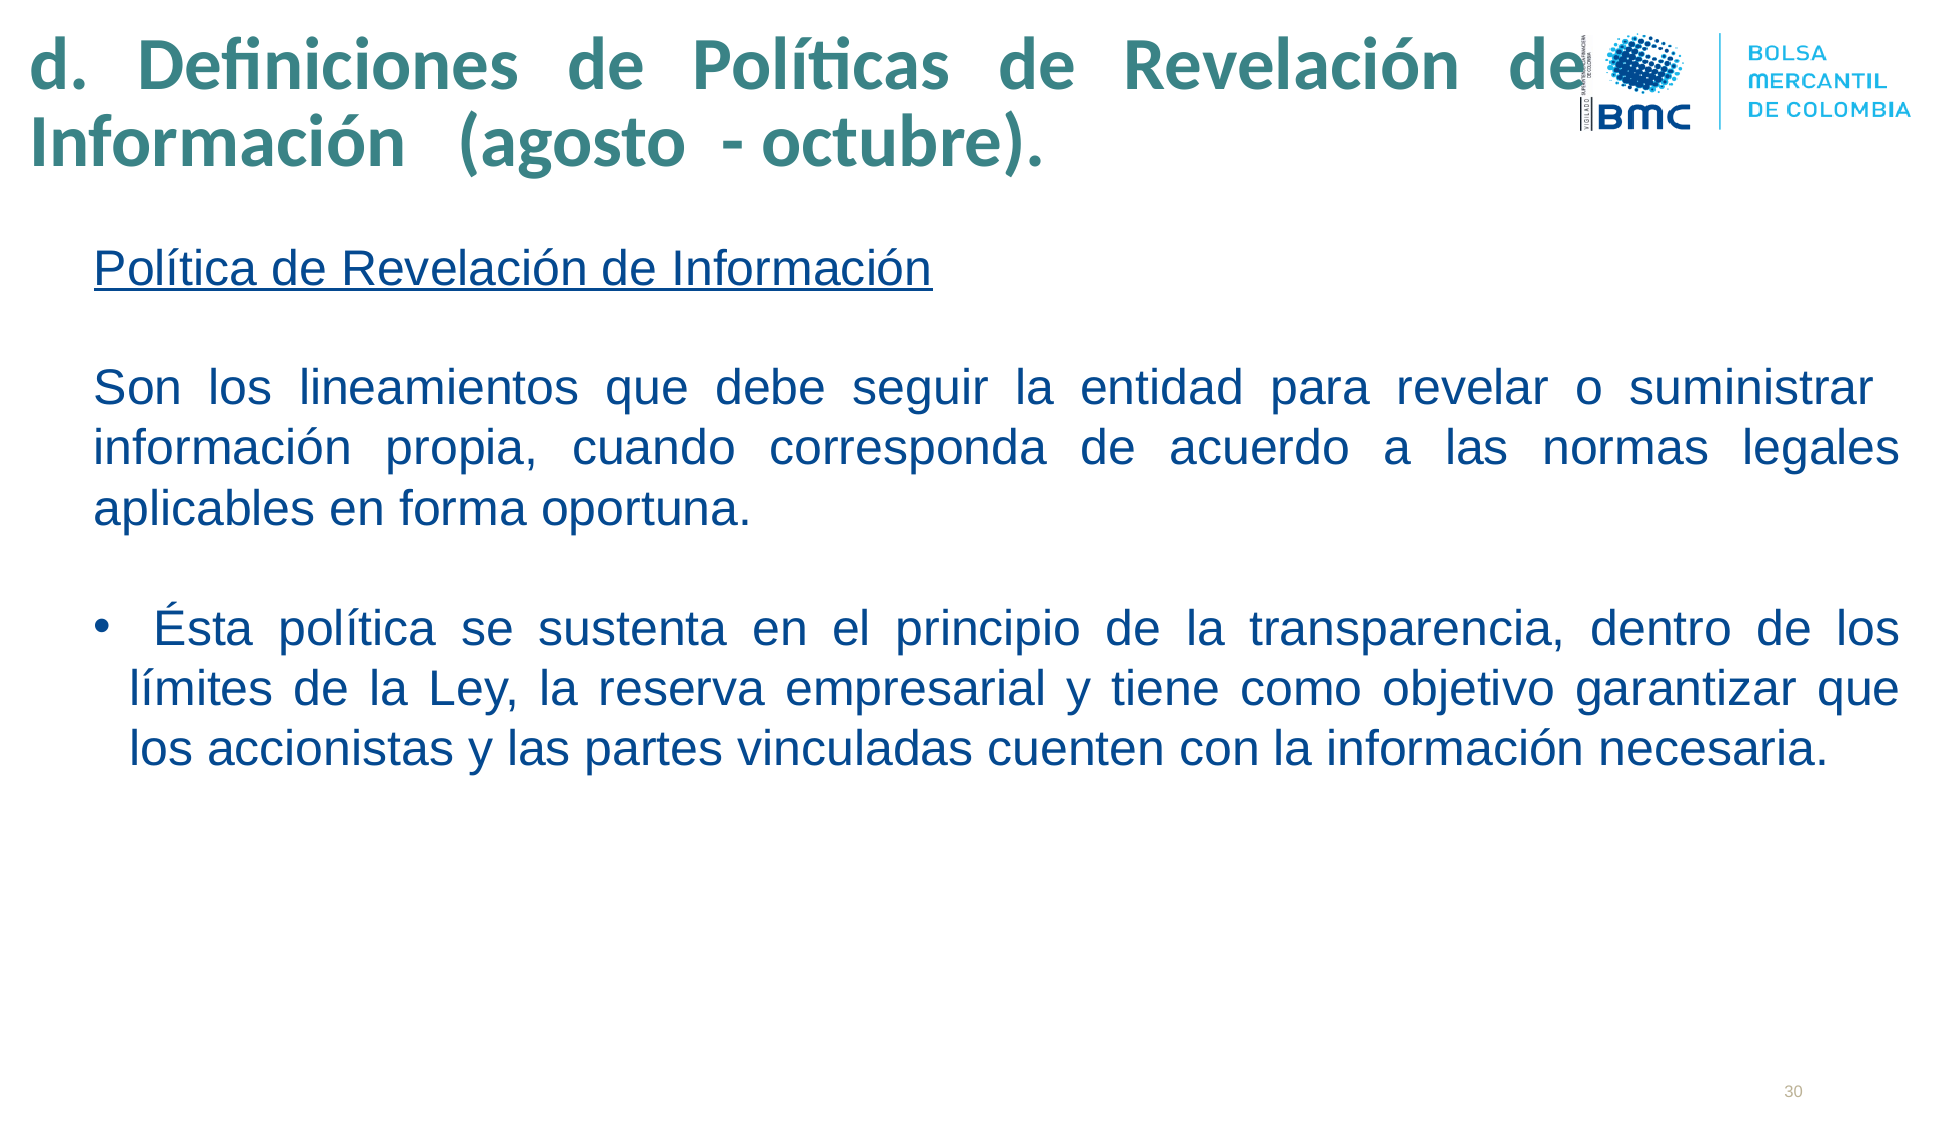

d. Definiciones de Políticas de Revelación de Información   (agosto  - octubre).
Política de Revelación de Información

Son los lineamientos que debe seguir la entidad para revelar o suministrar  información propia, cuando corresponda de acuerdo a las normas legales aplicables en forma oportuna.

 Ésta política se sustenta en el principio de la transparencia, dentro de los límites de la Ley, la reserva empresarial y tiene como objetivo garantizar que los accionistas y las partes vinculadas cuenten con la información necesaria.